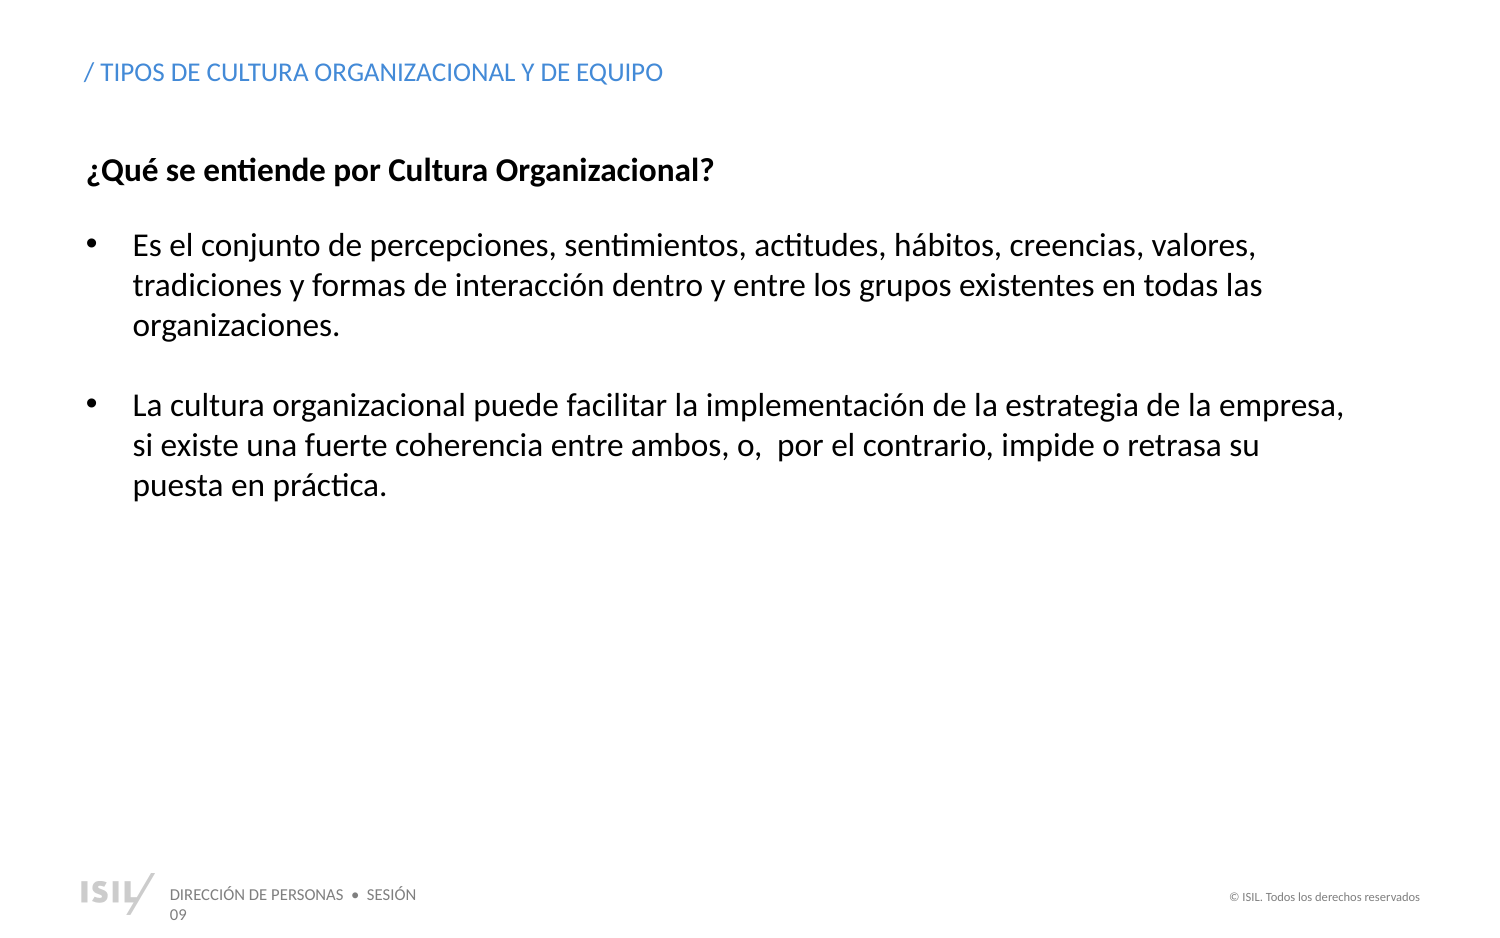

/ TIPOS DE CULTURA ORGANIZACIONAL Y DE EQUIPO
¿Qué se entiende por Cultura Organizacional?
Es el conjunto de percepciones, sentimientos, actitudes, hábitos, creencias, valores, tradiciones y formas de interacción dentro y entre los grupos existentes en todas las organizaciones.

La cultura organizacional puede facilitar la implementación de la estrategia de la empresa, si existe una fuerte coherencia entre ambos, o,  por el contrario, impide o retrasa su puesta en práctica.